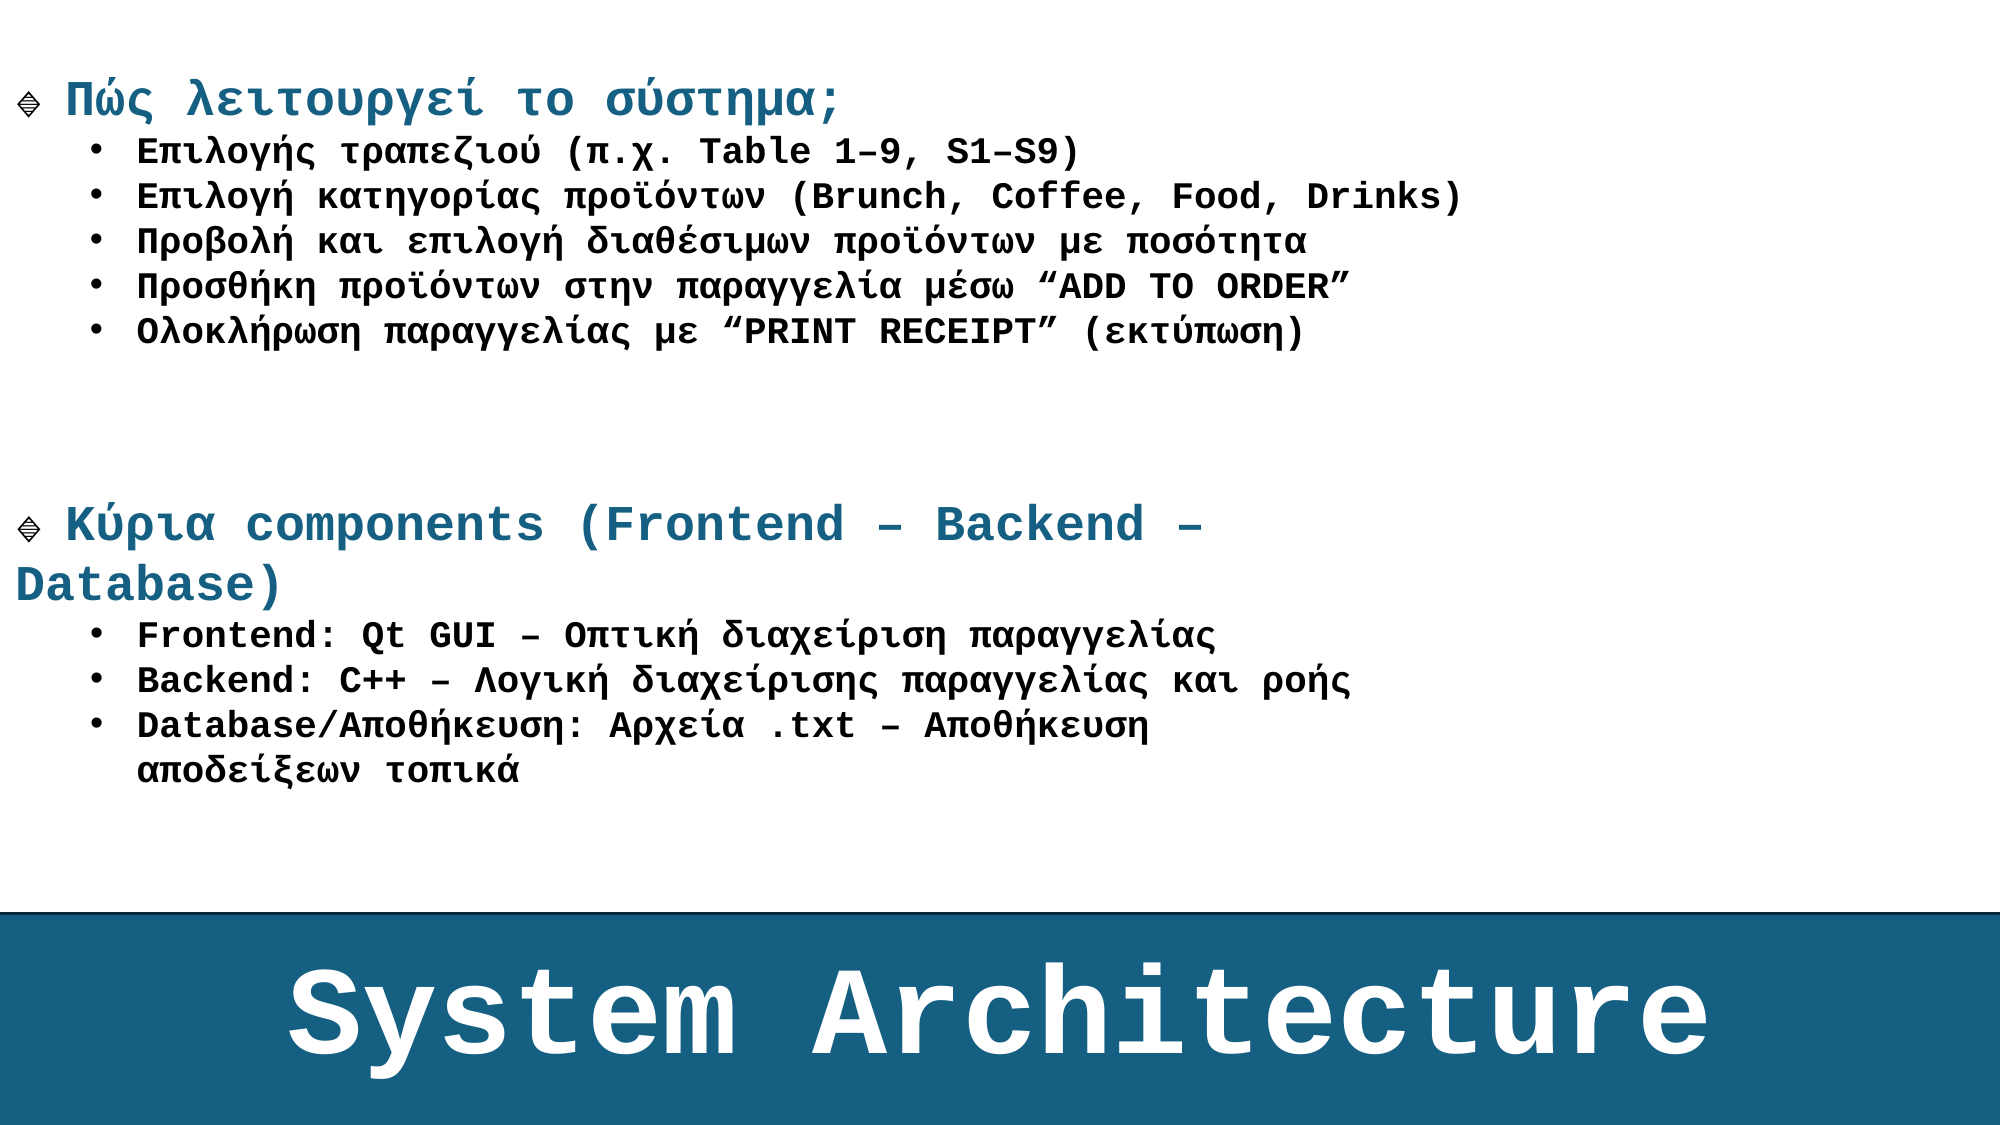

🔹 Πώς λειτουργεί το σύστημα;
Επιλογής τραπεζιού (π.χ. Table 1–9, S1–S9)
Επιλογή κατηγορίας προϊόντων (Brunch, Coffee, Food, Drinks)
Προβολή και επιλογή διαθέσιμων προϊόντων με ποσότητα
Προσθήκη προϊόντων στην παραγγελία μέσω “ADD TO ORDER”
Ολοκλήρωση παραγγελίας με “PRINT RECEIPT” (εκτύπωση)

🔹 Κύρια components (Frontend – Backend – 	Database)
Frontend: Qt GUI – Οπτική διαχείριση παραγγελίας
Backend: C++ – Λογική διαχείρισης παραγγελίας και ροής
Database/Αποθήκευση: Αρχεία .txt – Αποθήκευση αποδείξεων τοπικά

# System Architecture